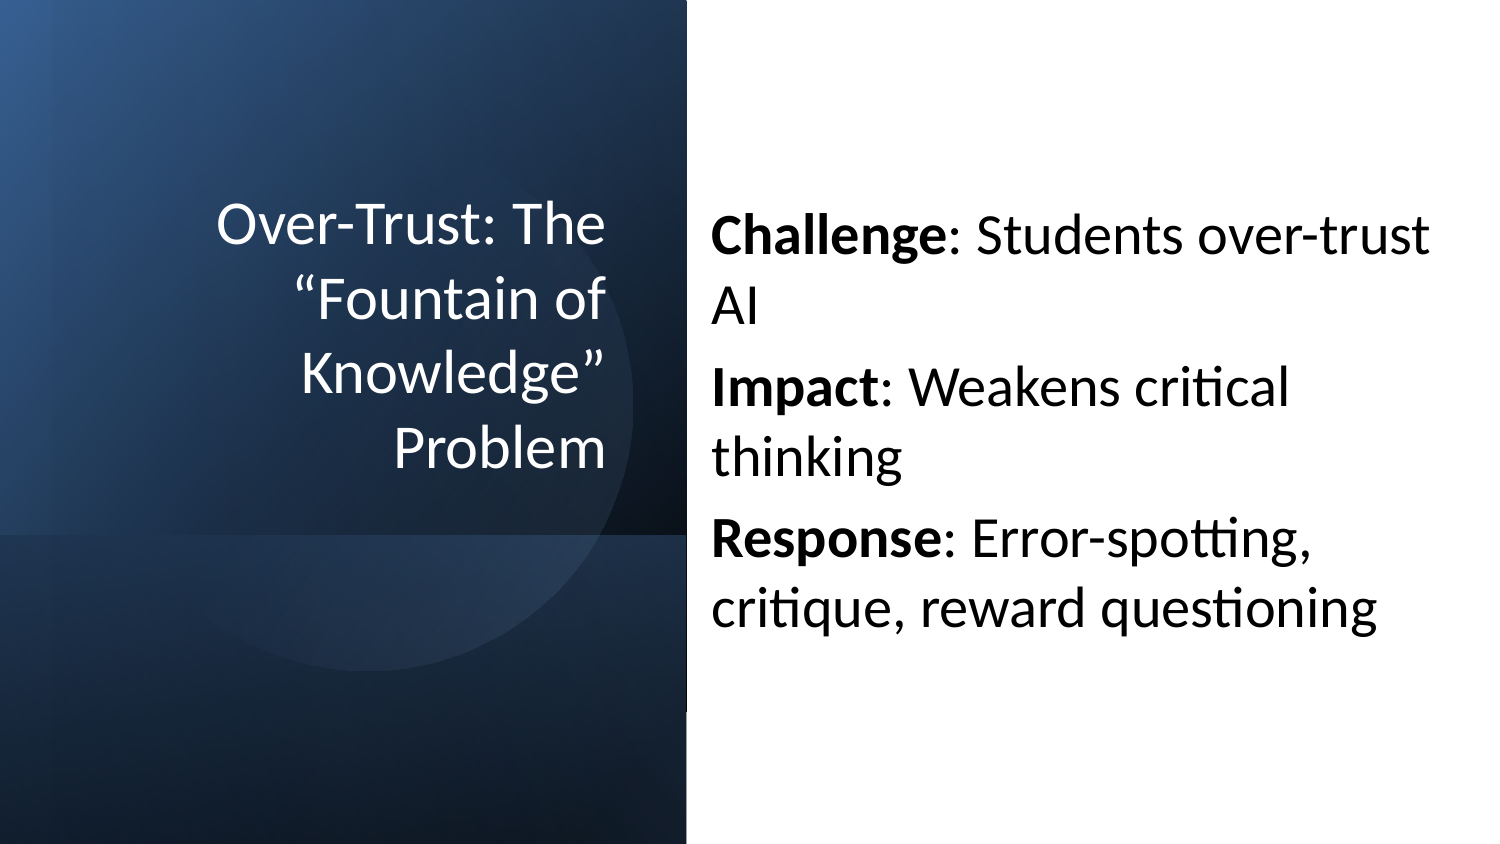

# Over-Trust: The “Fountain of Knowledge” Problem
Challenge: Students over-trust AI
Impact: Weakens critical thinking
Response: Error-spotting, critique, reward questioning